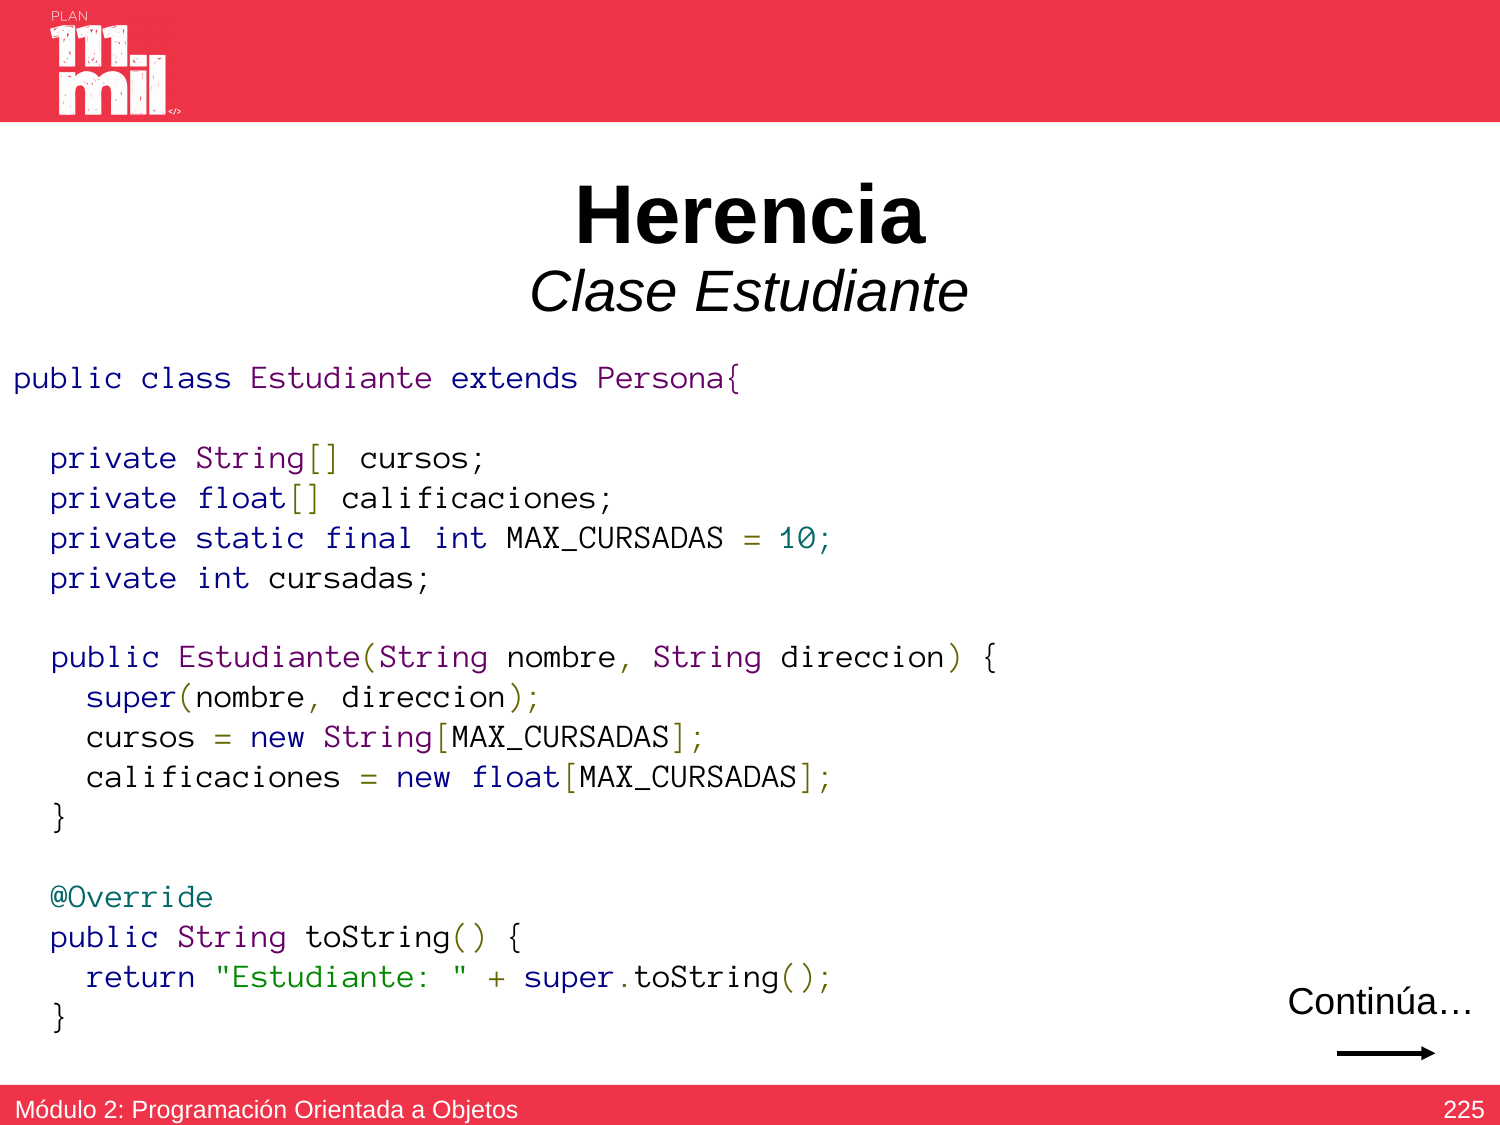

# Herencia Clase Estudiante
public class Estudiante extends Persona{

  private String[] cursos;
  private float[] calificaciones;
  private static final int MAX_CURSADAS = 10;
  private int cursadas;
     public Estudiante(String nombre, String direccion) {
    super(nombre, direccion);
    cursos = new String[MAX_CURSADAS];
    calificaciones = new float[MAX_CURSADAS];
  }

  @Override
  public String toString() {
    return "Estudiante: " + super.toString();
  }

Continúa…
225
Módulo 2: Programación Orientada a Objetos